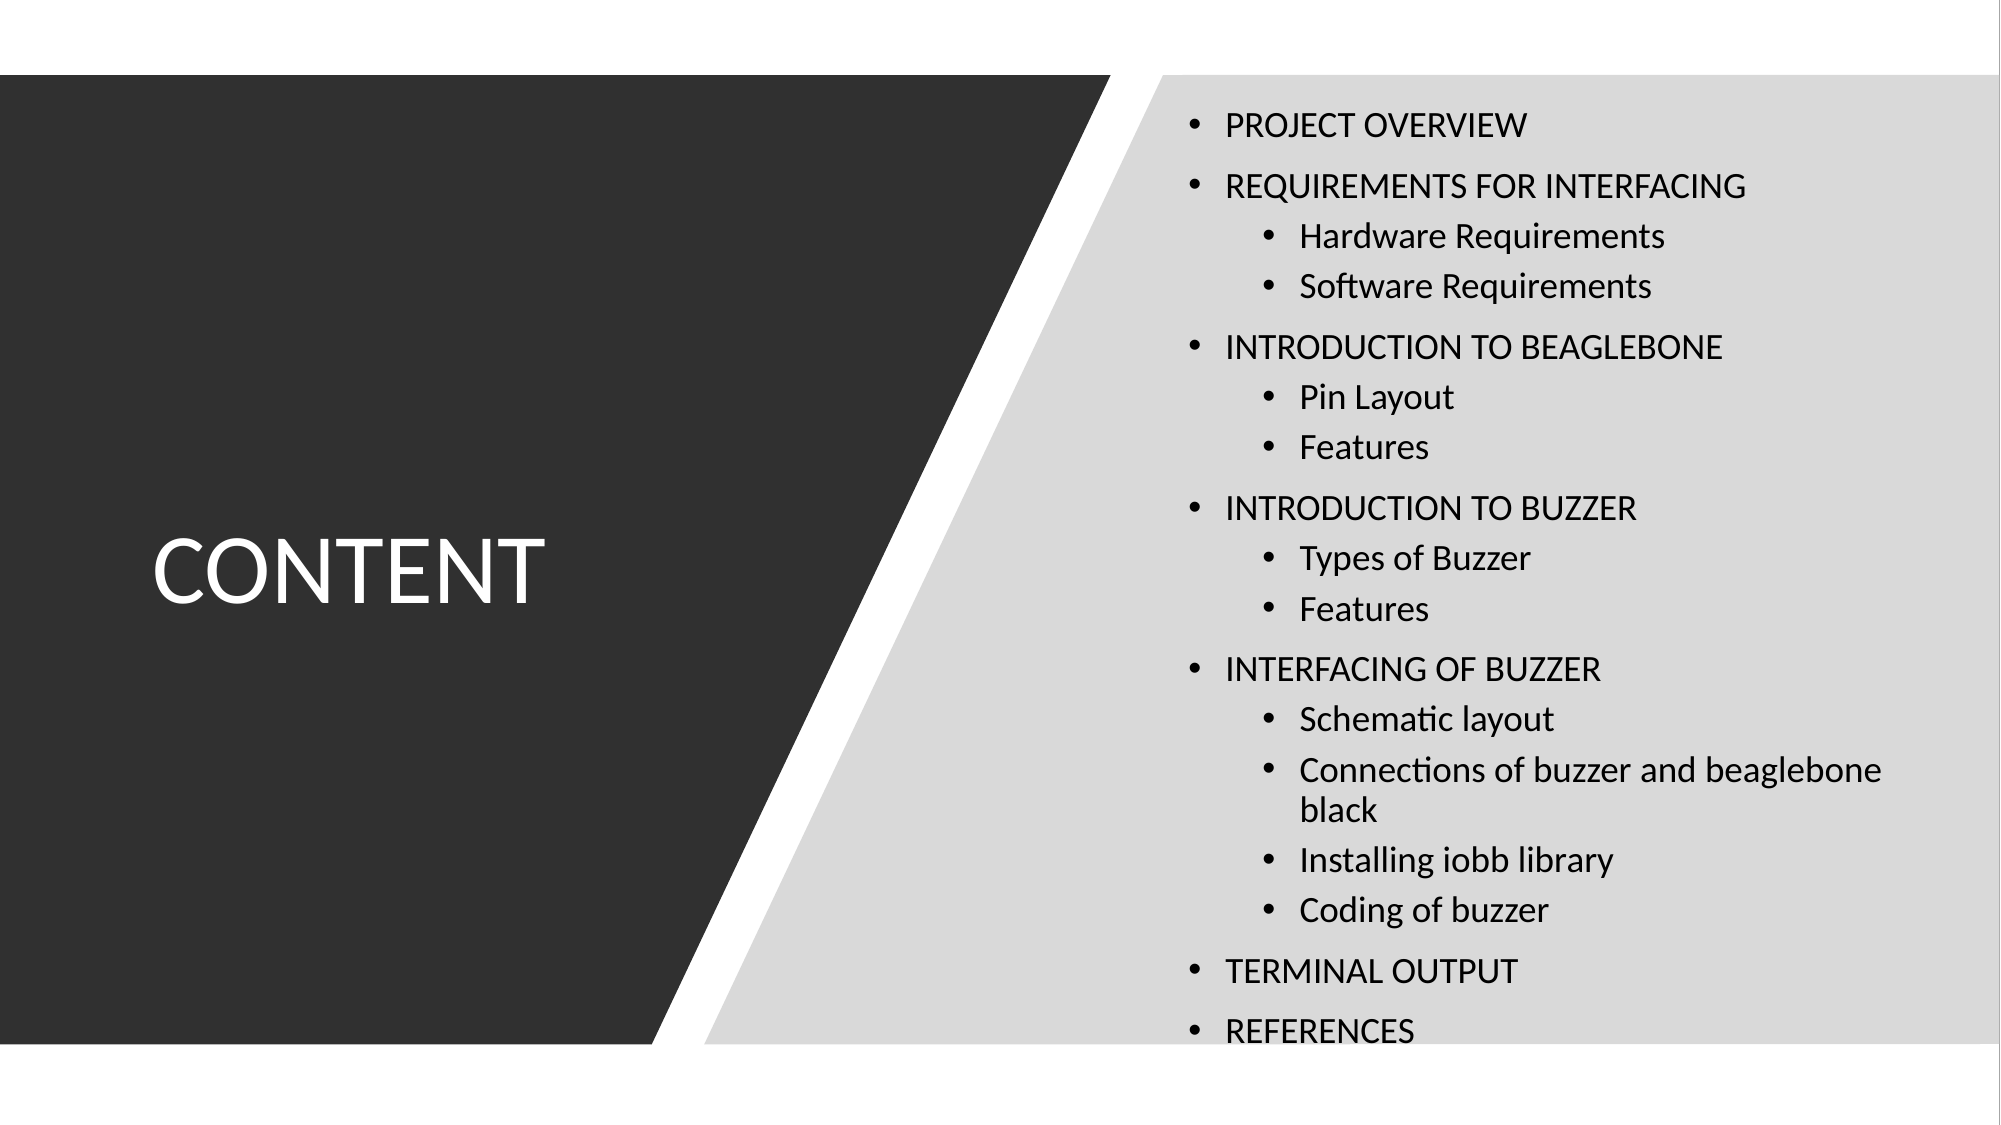

PROJECT OVERVIEW
REQUIREMENTS FOR INTERFACING
Hardware Requirements
Software Requirements
INTRODUCTION TO BEAGLEBONE
Pin Layout
Features
INTRODUCTION TO BUZZER
Types of Buzzer
Features
INTERFACING OF BUZZER
Schematic layout
Connections of buzzer and beaglebone black
Installing iobb library
Coding of buzzer
TERMINAL OUTPUT
REFERENCES

# CONTENT